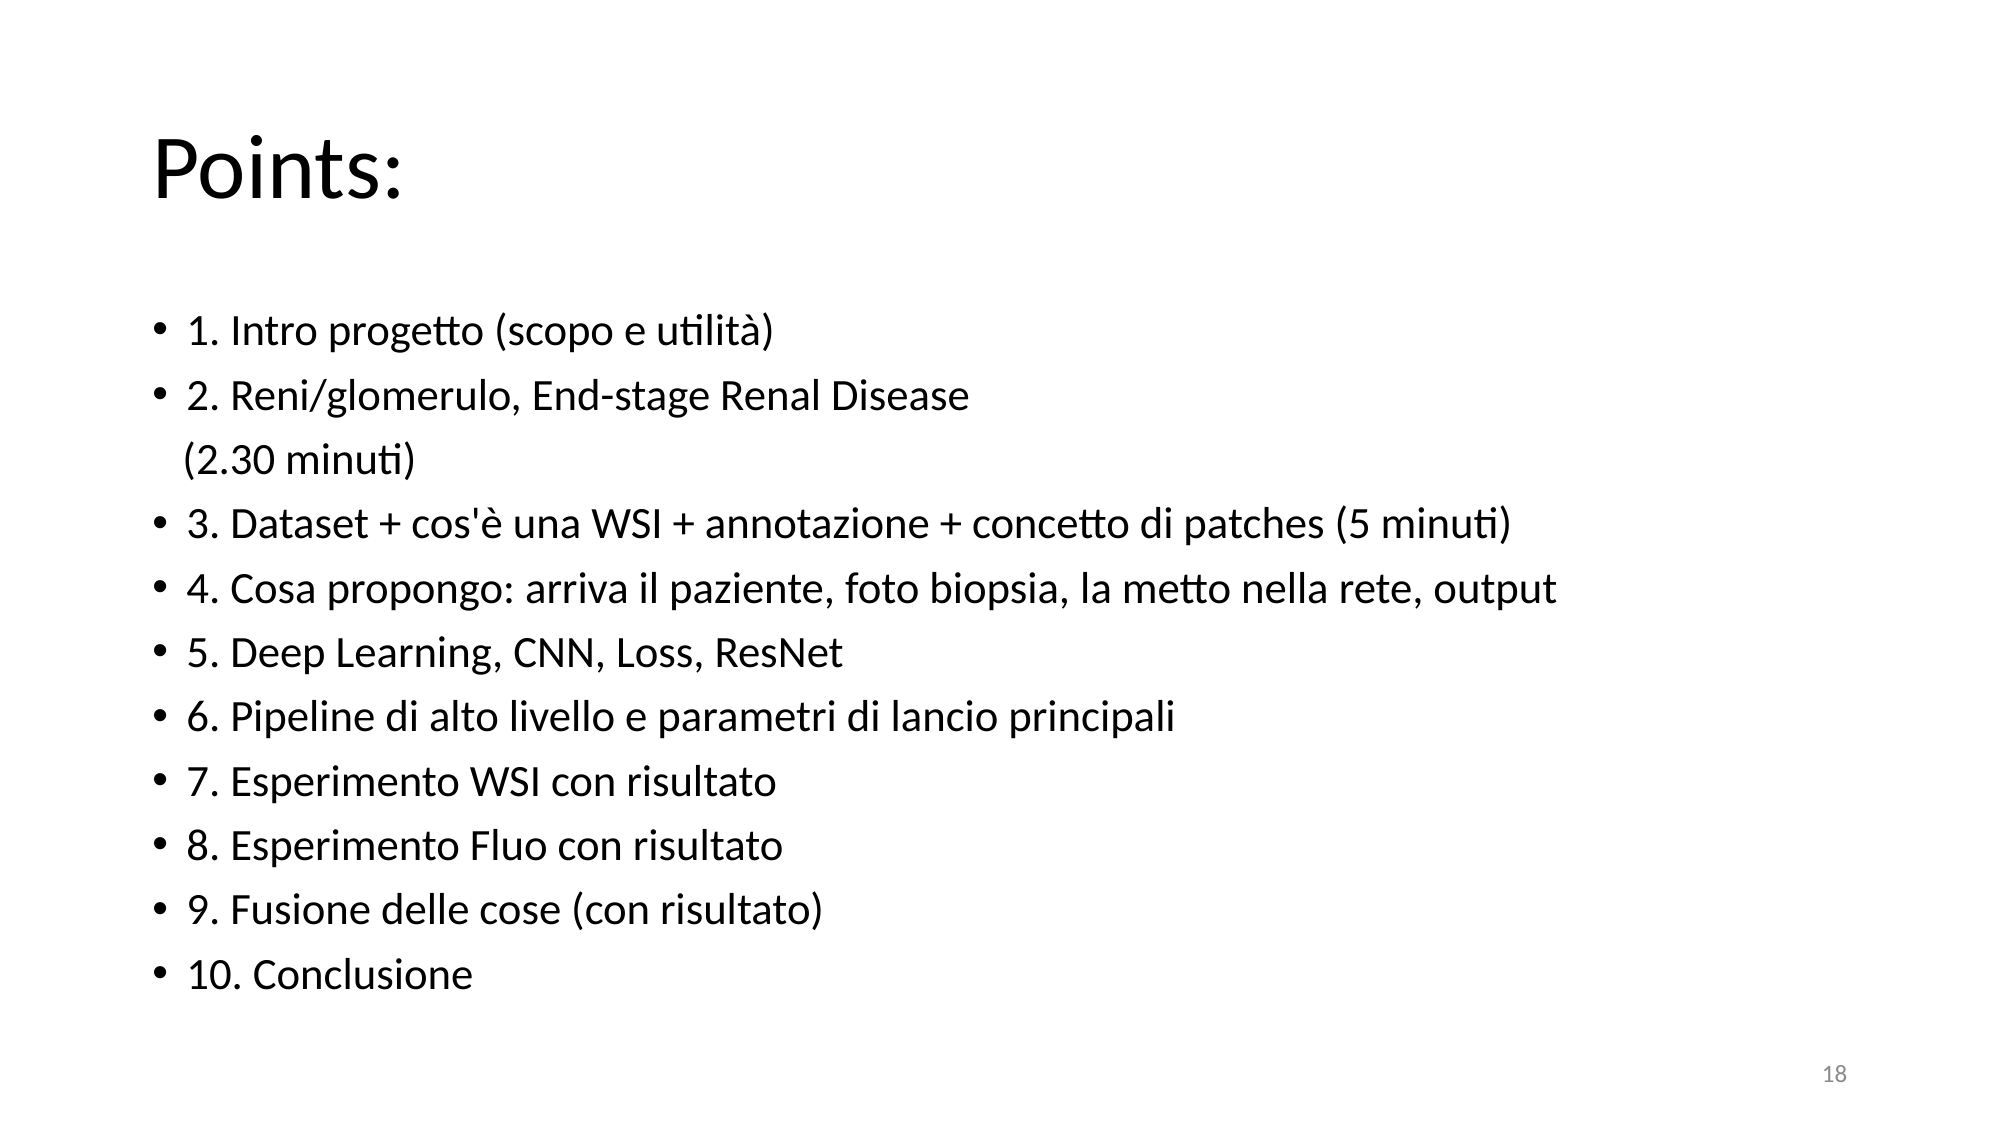

# Points:
1. Intro progetto (scopo e utilità)
2. Reni/glomerulo, End-stage Renal Disease
   (2.30 minuti)
3. Dataset + cos'è una WSI + annotazione + concetto di patches (5 minuti)
4. Cosa propongo: arriva il paziente, foto biopsia, la metto nella rete, output
5. Deep Learning, CNN, Loss, ResNet
6. Pipeline di alto livello e parametri di lancio principali
7. Esperimento WSI con risultato
8. Esperimento Fluo con risultato
9. Fusione delle cose (con risultato)
10. Conclusione
18